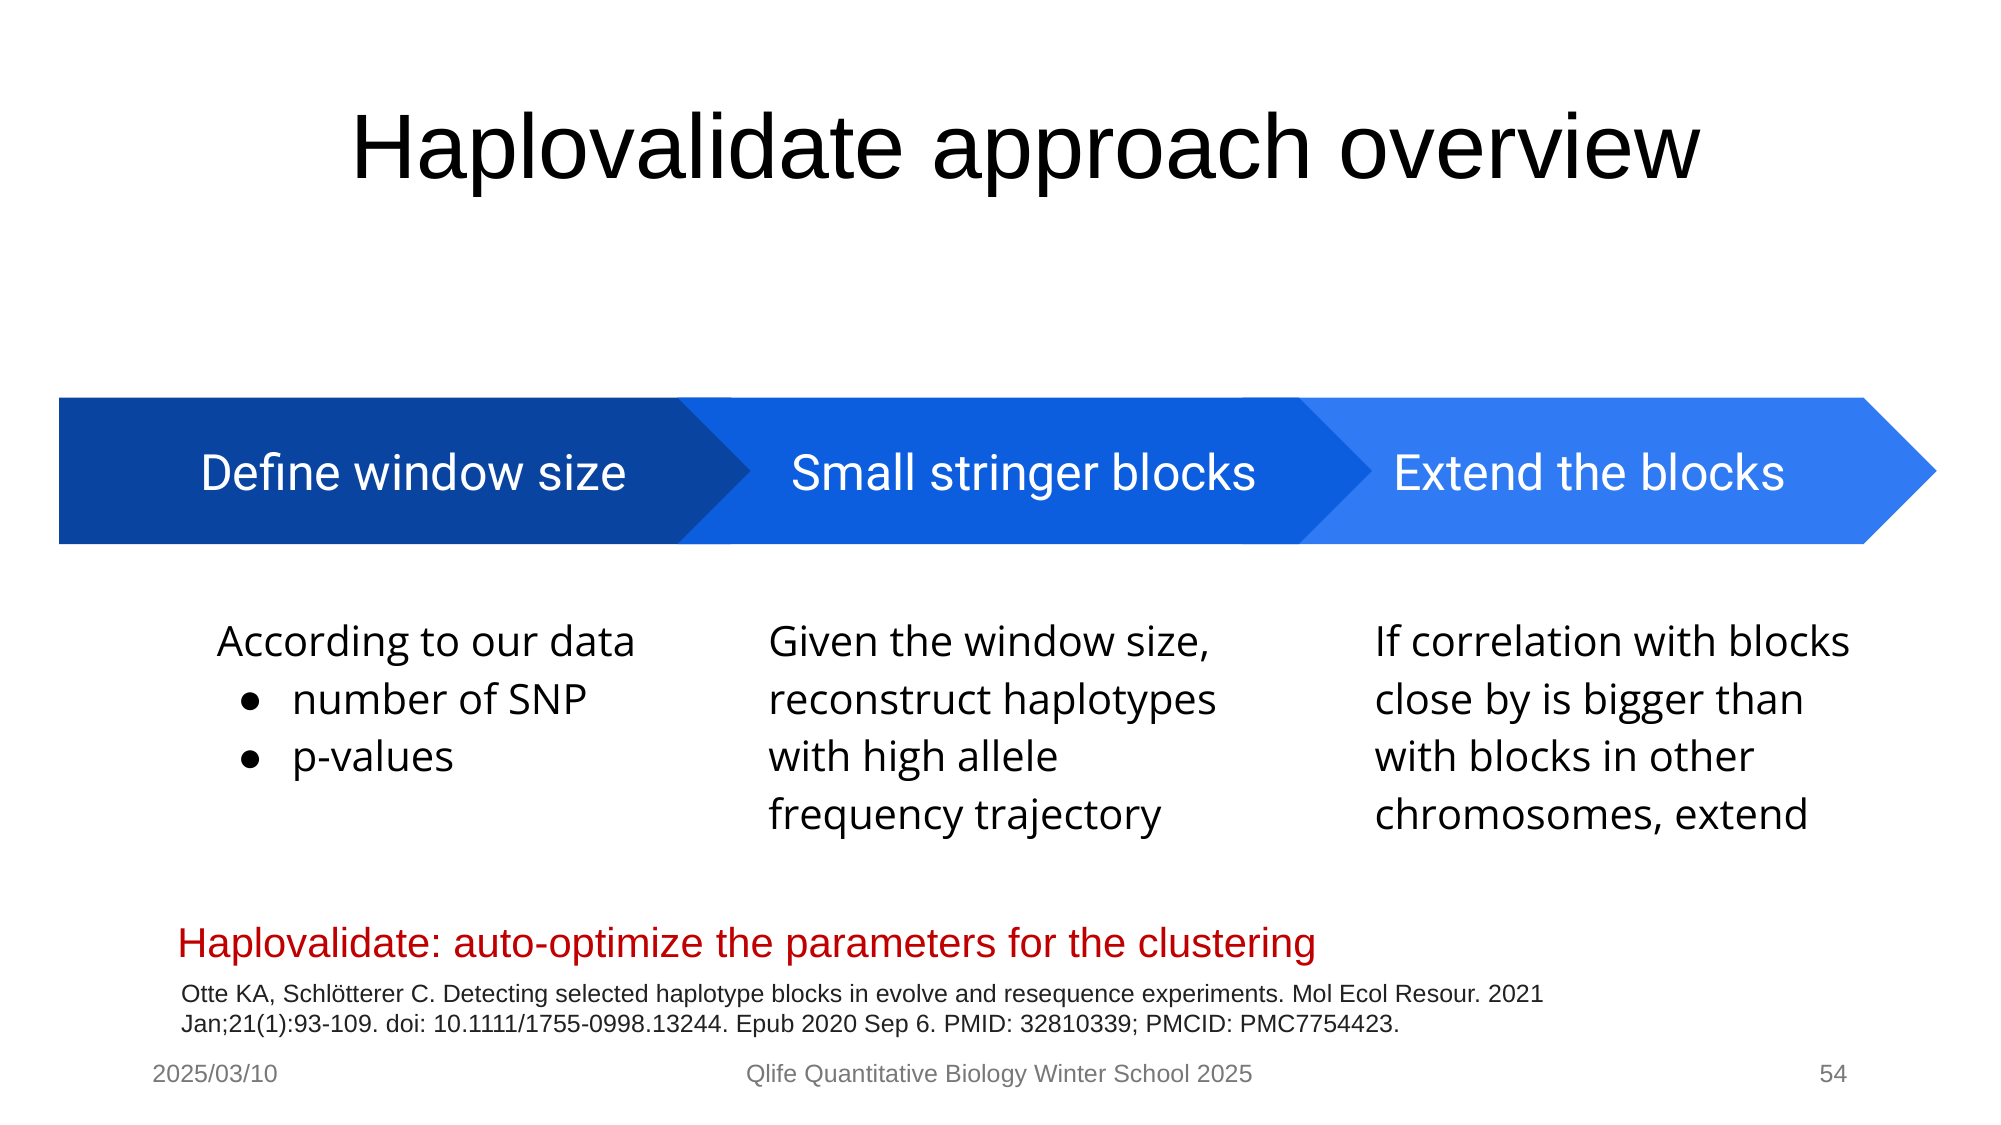

# Haplovalidate approach overview
Small stringer blocks
Given the window size, reconstruct haplotypes with high allele frequency trajectory
Extend the blocks
If correlation with blocks close by is bigger than with blocks in other chromosomes, extend
Define window size
According to our data
number of SNP
p-values
Haplovalidate: auto-optimize the parameters for the clustering
Otte KA, Schlötterer C. Detecting selected haplotype blocks in evolve and resequence experiments. Mol Ecol Resour. 2021 Jan;21(1):93-109. doi: 10.1111/1755-0998.13244. Epub 2020 Sep 6. PMID: 32810339; PMCID: PMC7754423.
2025/03/10
Qlife Quantitative Biology Winter School 2025
54